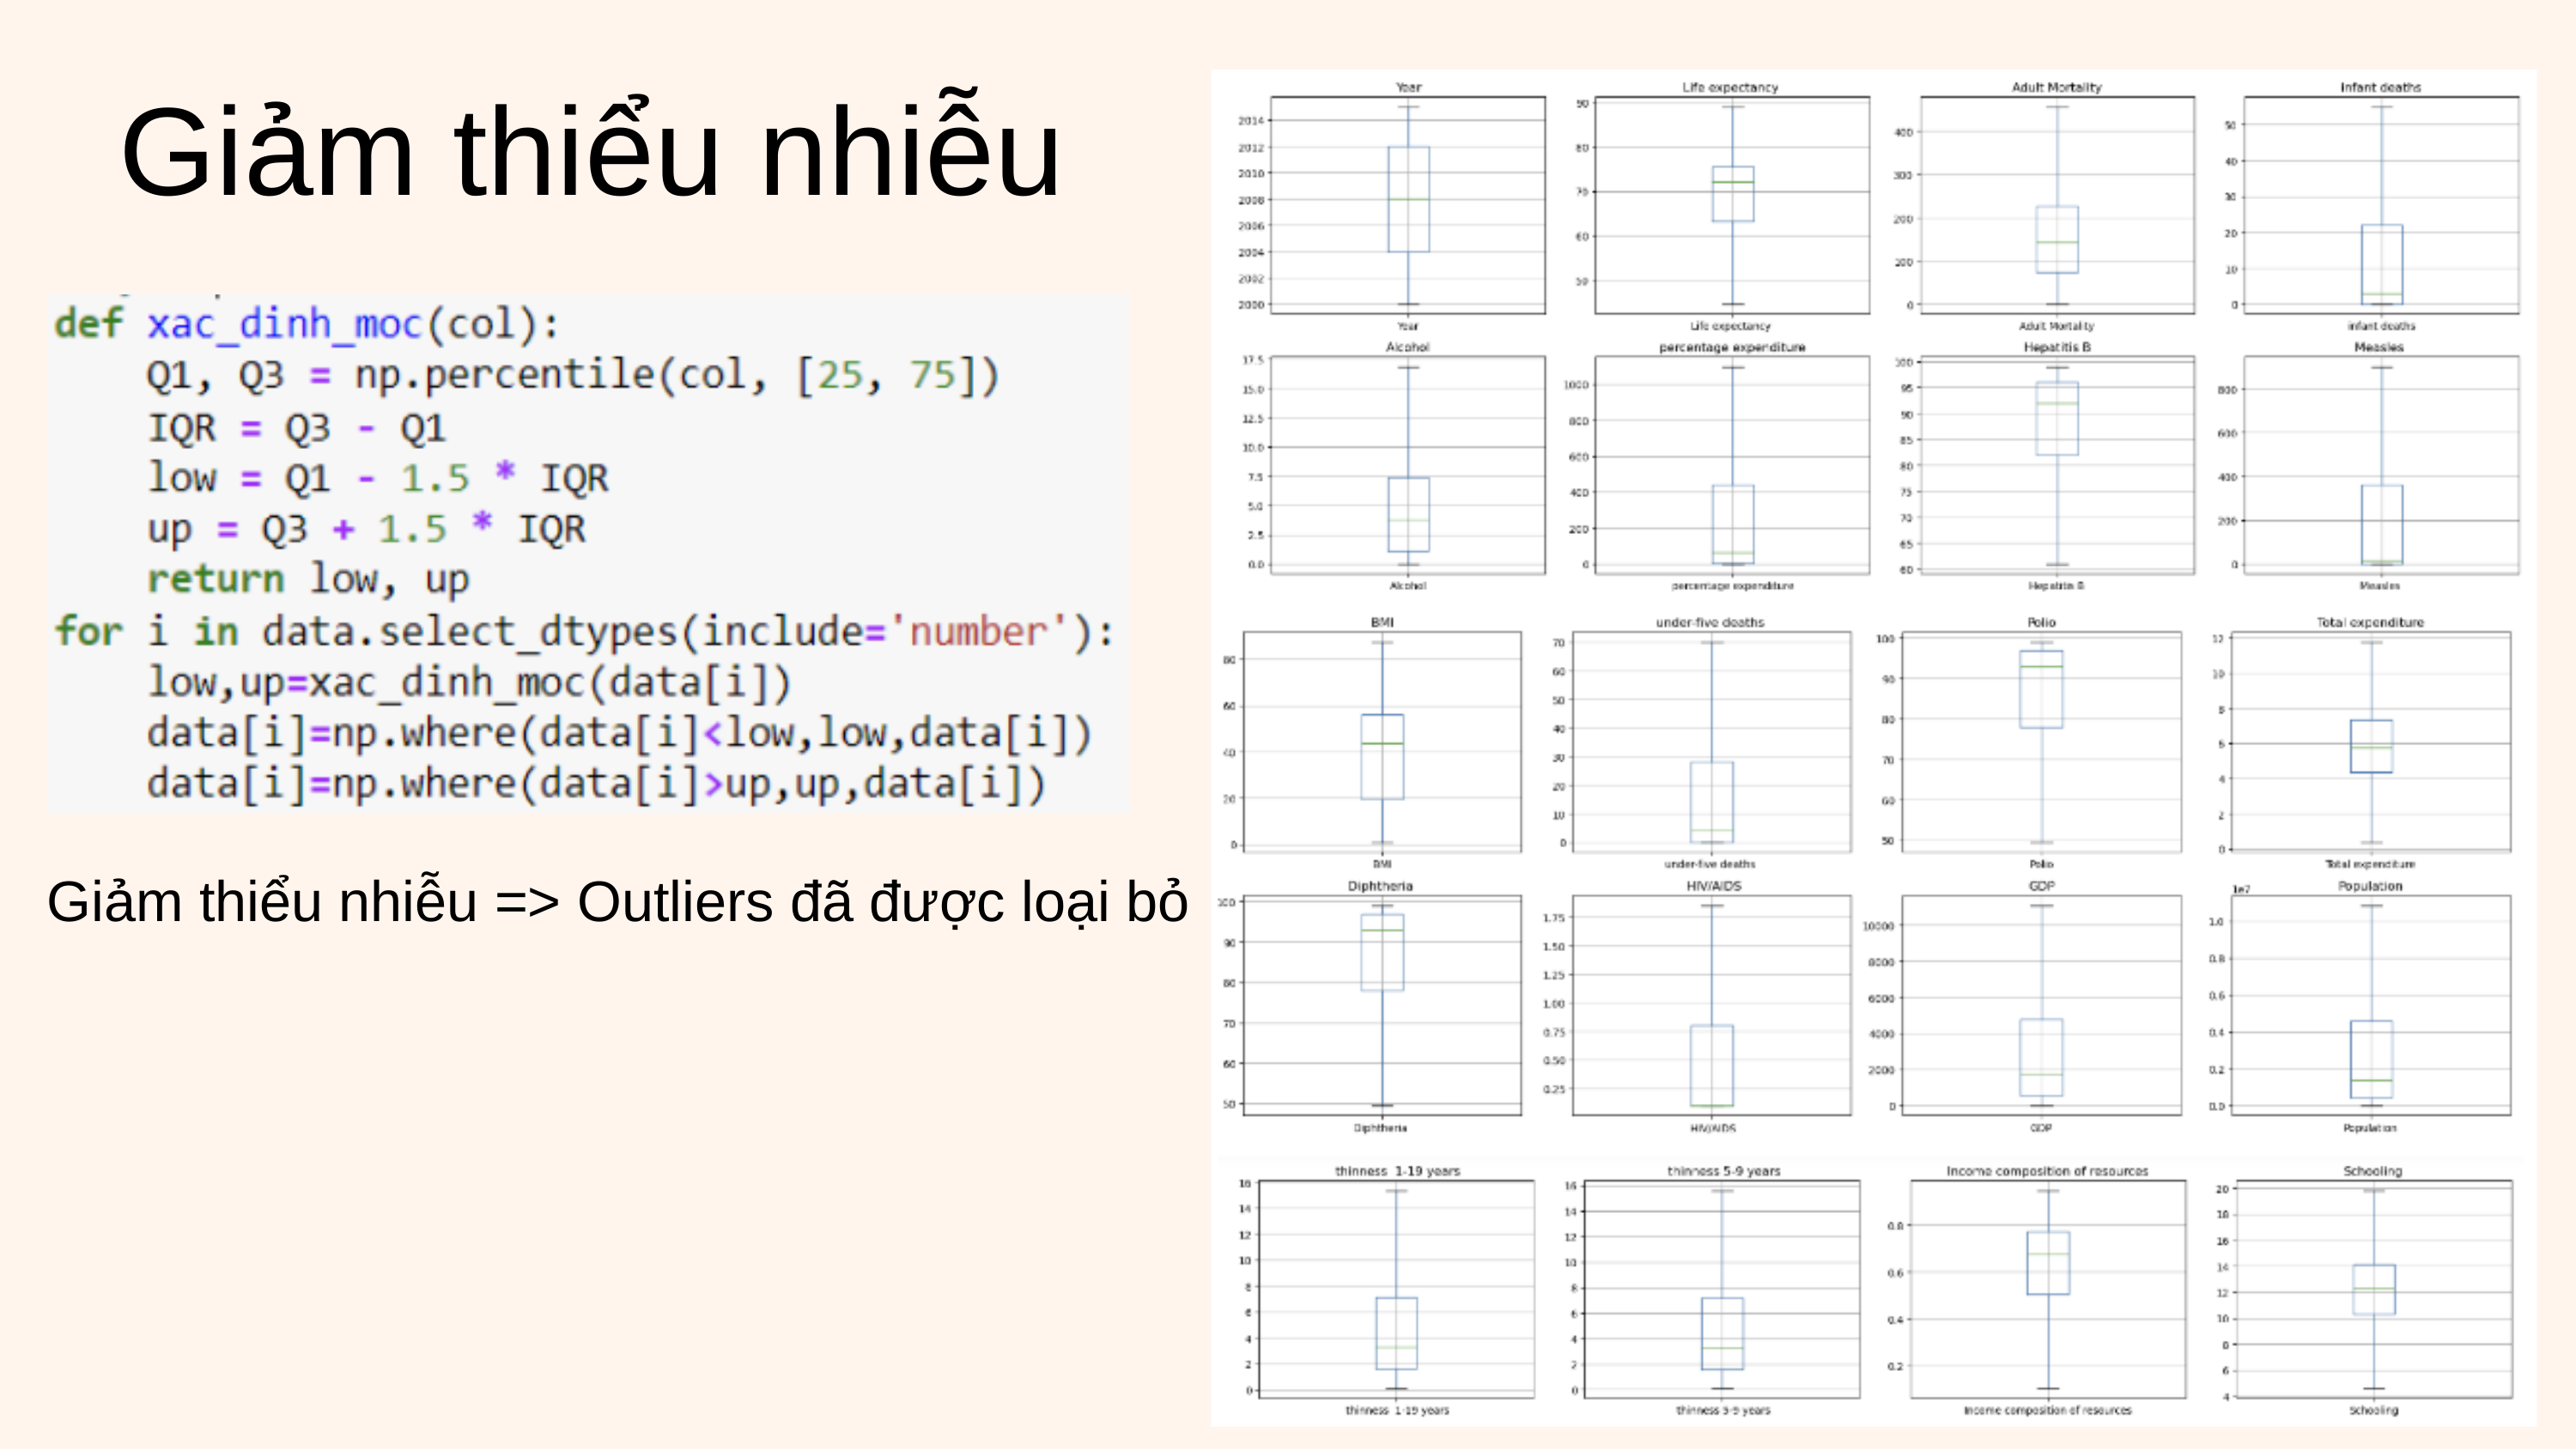

Giảm thiểu nhiễu

Giảm thiểu nhiễu => Outliers đã được loại bỏ